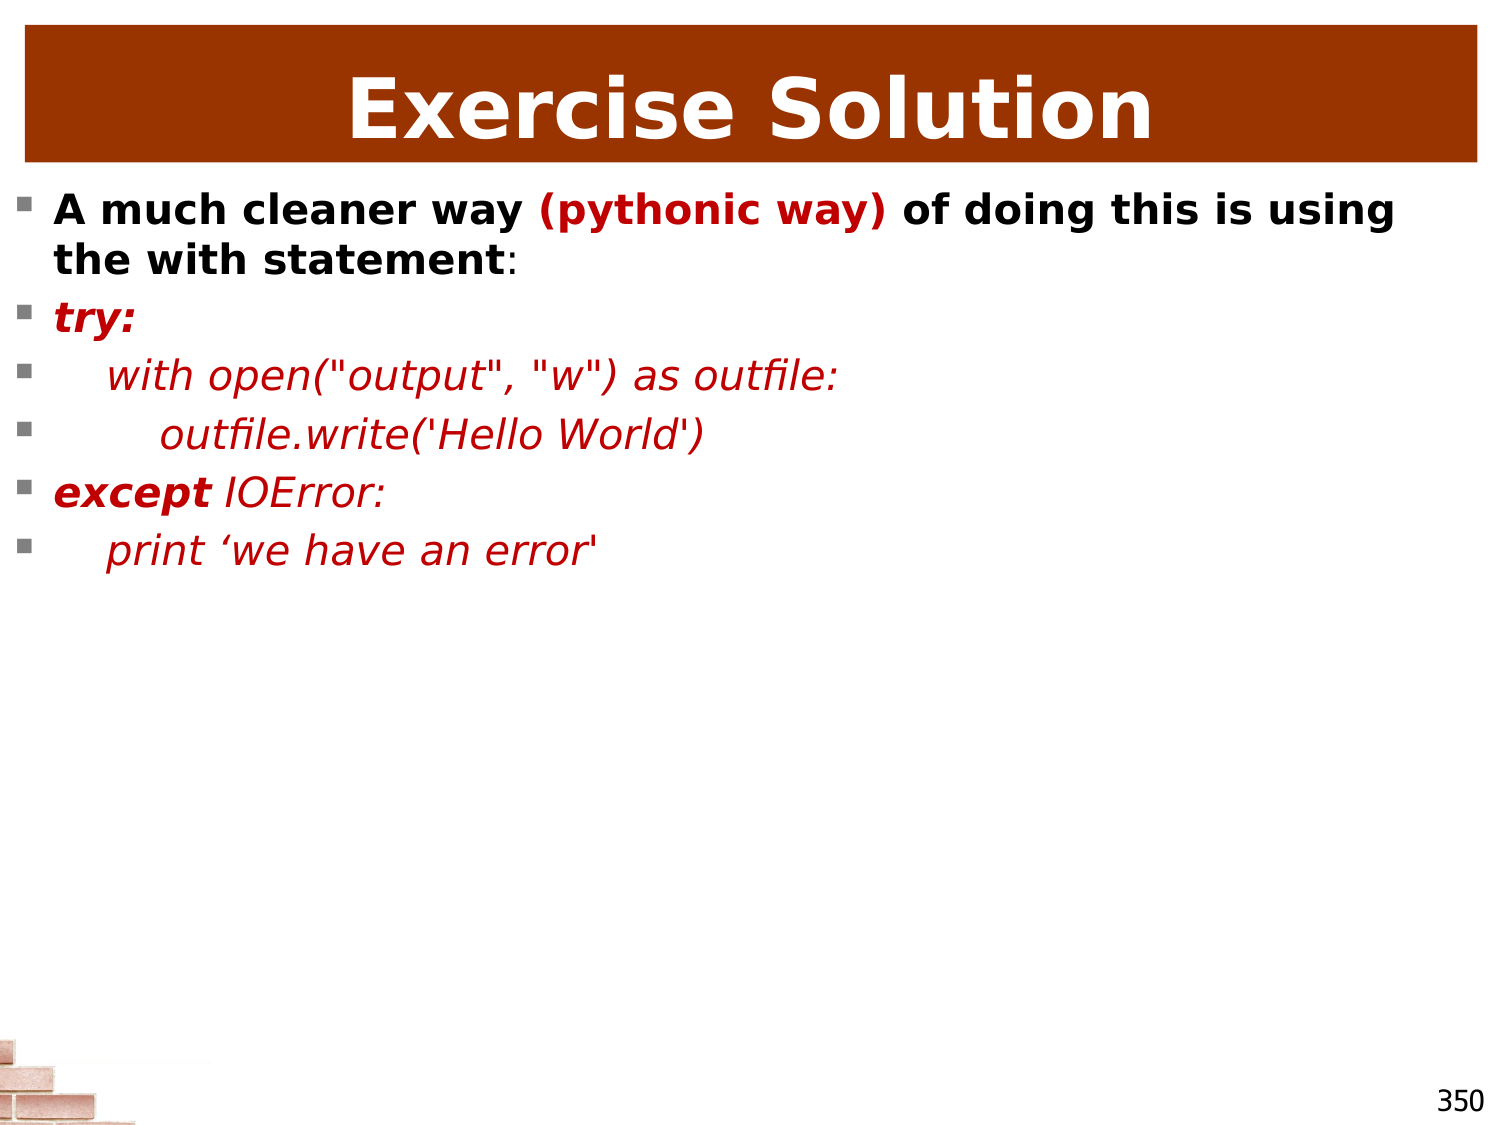

# Exercise Solution
A much cleaner way (pythonic way) of doing this is using the with statement:
try:
    with open("output", "w") as outfile:
        outfile.write('Hello World')
except IOError:
    print ‘we have an error'
350